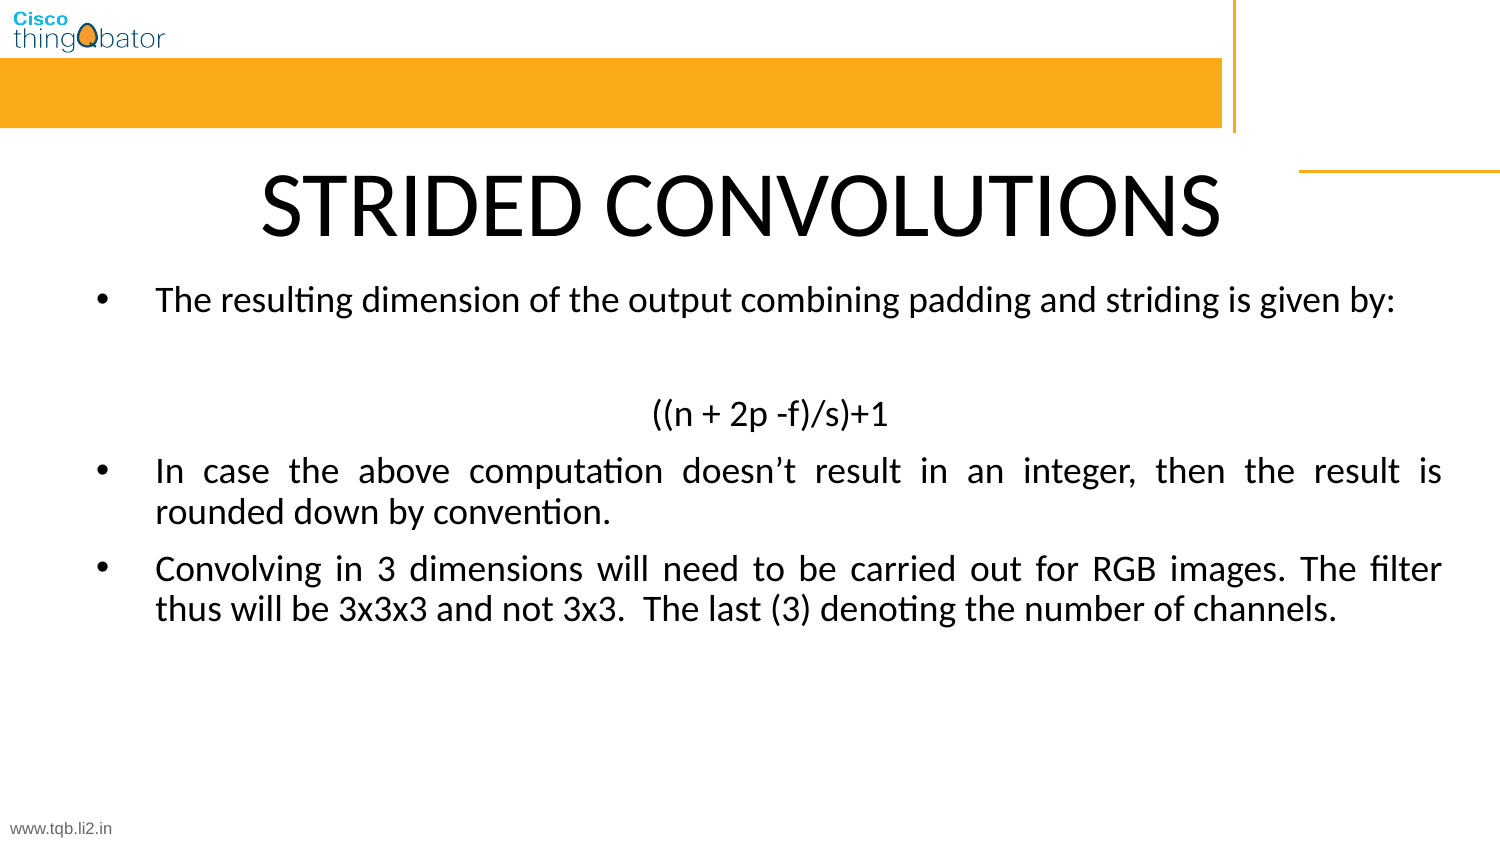

STRIDED CONVOLUTIONS
The resulting dimension of the output combining padding and striding is given by:

((n + 2p -f)/s)+1
In case the above computation doesn’t result in an integer, then the result is rounded down by convention.
Convolving in 3 dimensions will need to be carried out for RGB images. The filter thus will be 3x3x3 and not 3x3.  The last (3) denoting the number of channels.